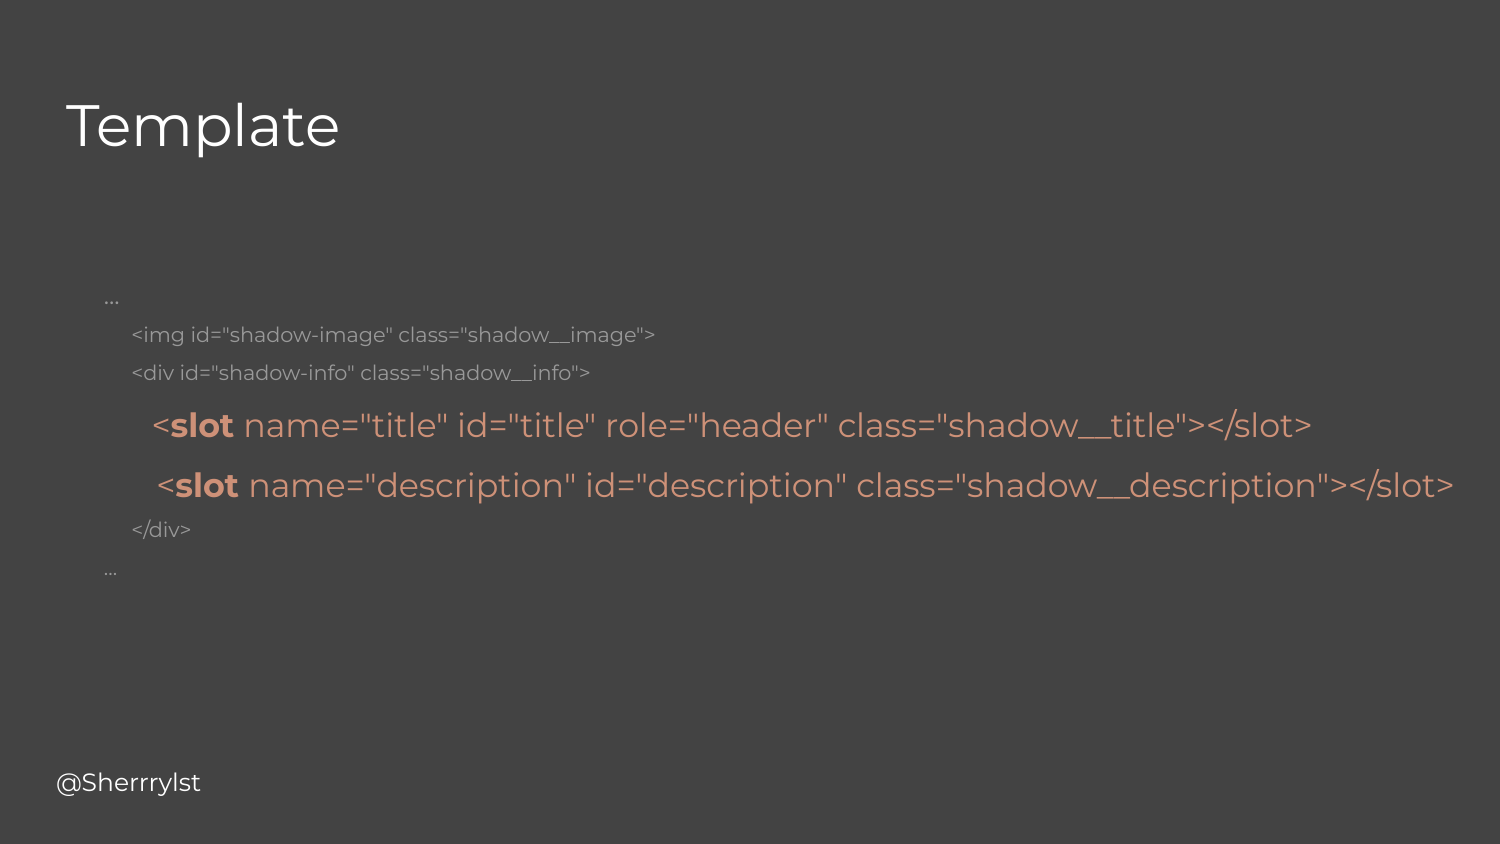

# Template
...
     <img id="shadow-image" class="shadow__image">
     <div id="shadow-info" class="shadow__info">
       <slot name="title" id="title" role="header" class="shadow__title"></slot>
      <slot name="description" id="description" class="shadow__description"></slot>
     </div>
...
@Sherrrylst